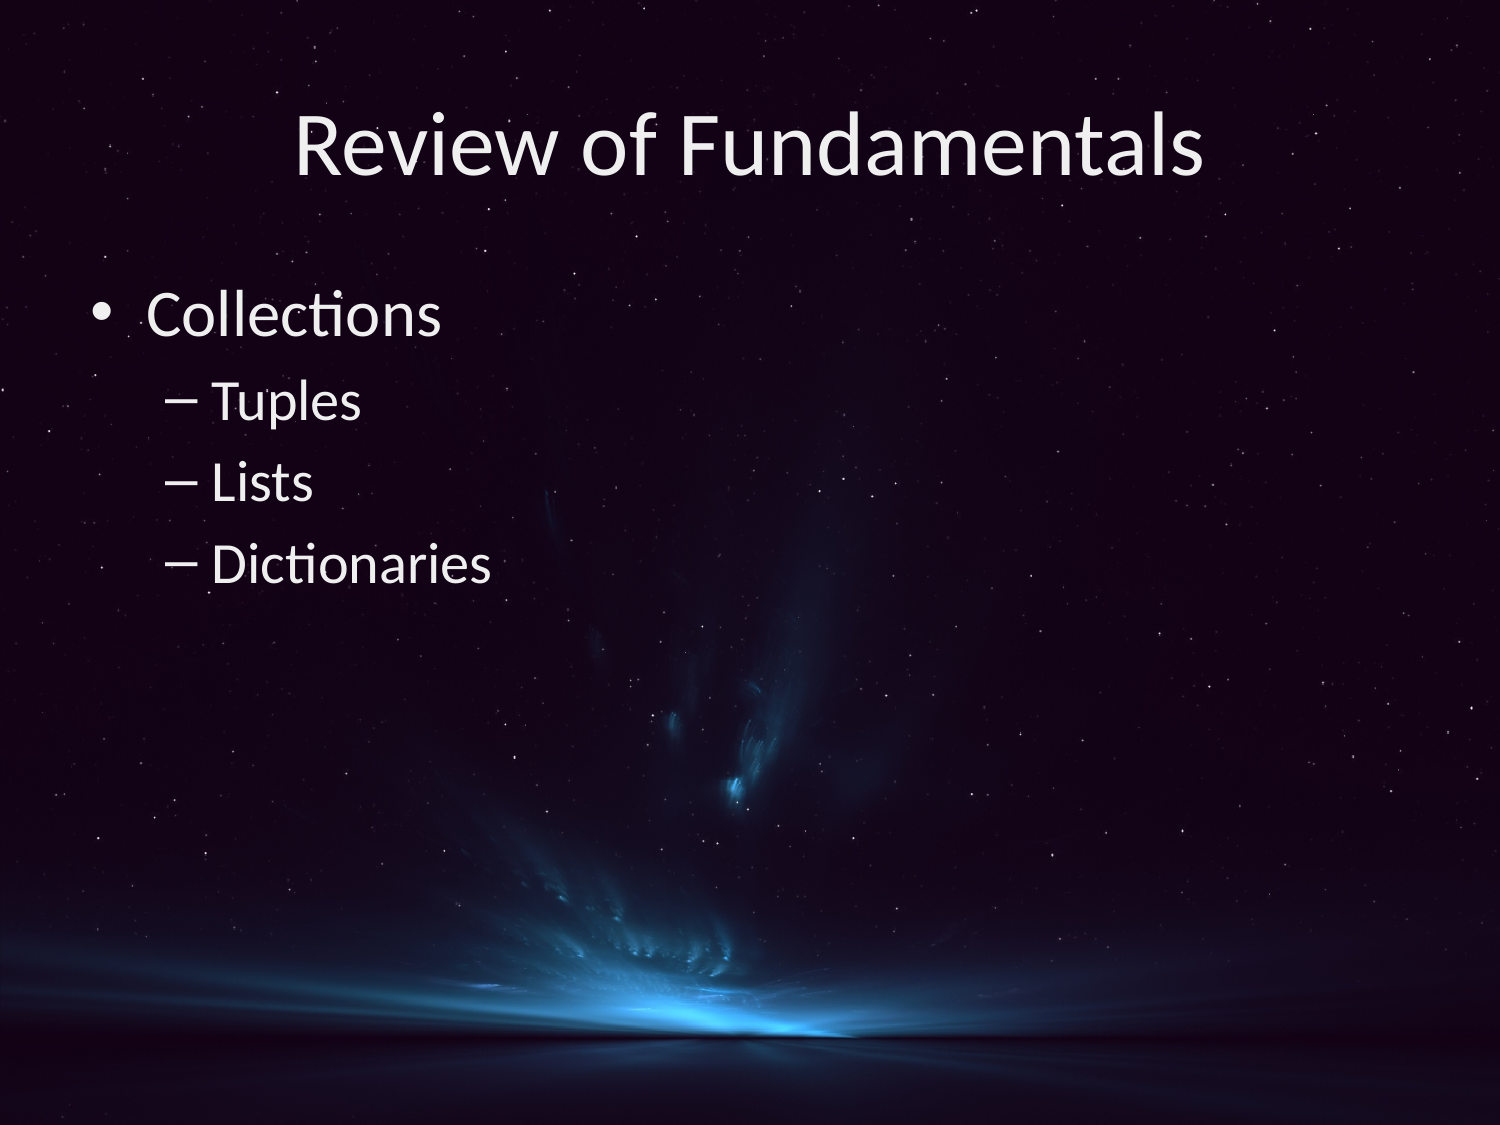

# Review of Fundamentals
Collections
Tuples
Lists
Dictionaries